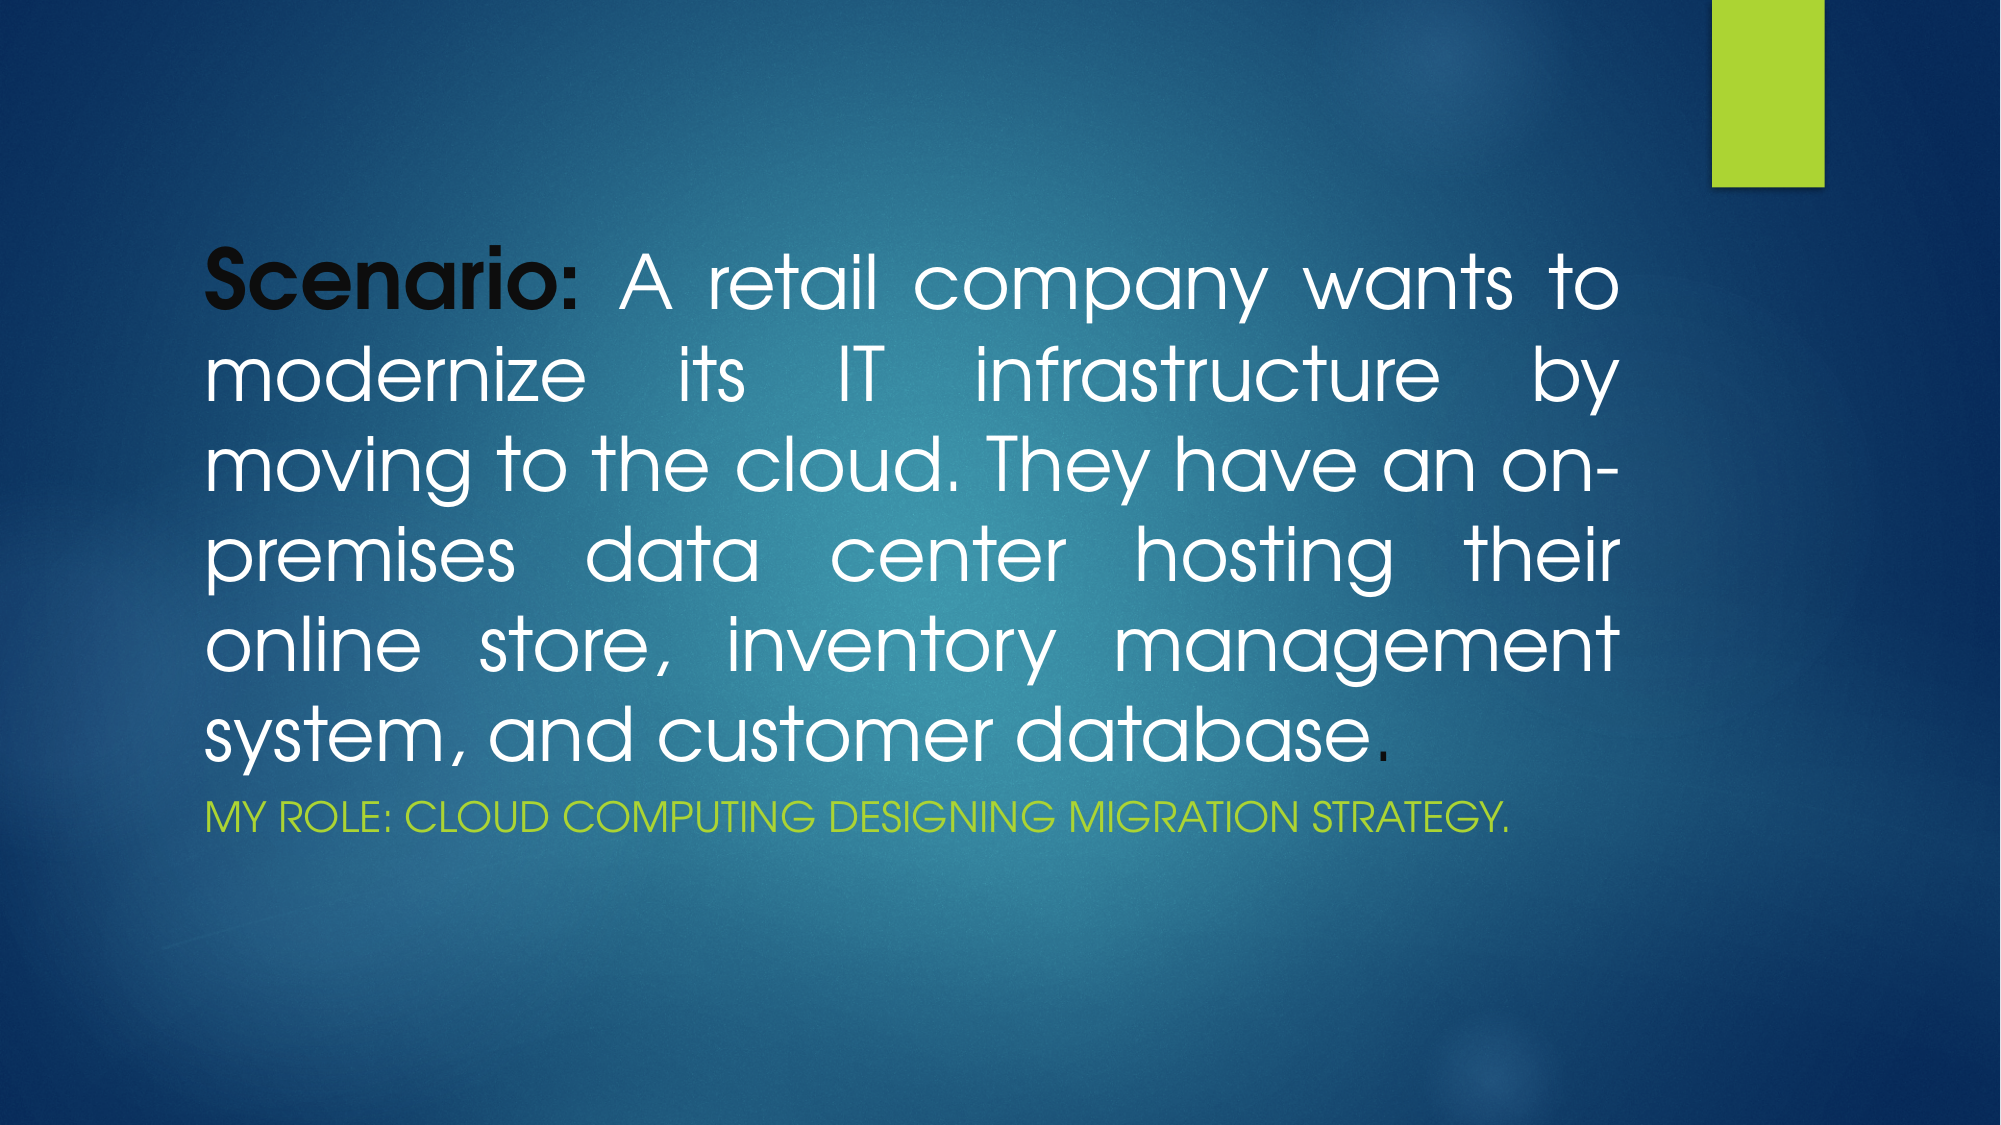

# Scenario: A retail company wants to modernize its IT infrastructure by moving to the cloud. They have an on-premises data center hosting their online store, inventory management system, and customer database.
My role: Cloud computing designing migration strategy.